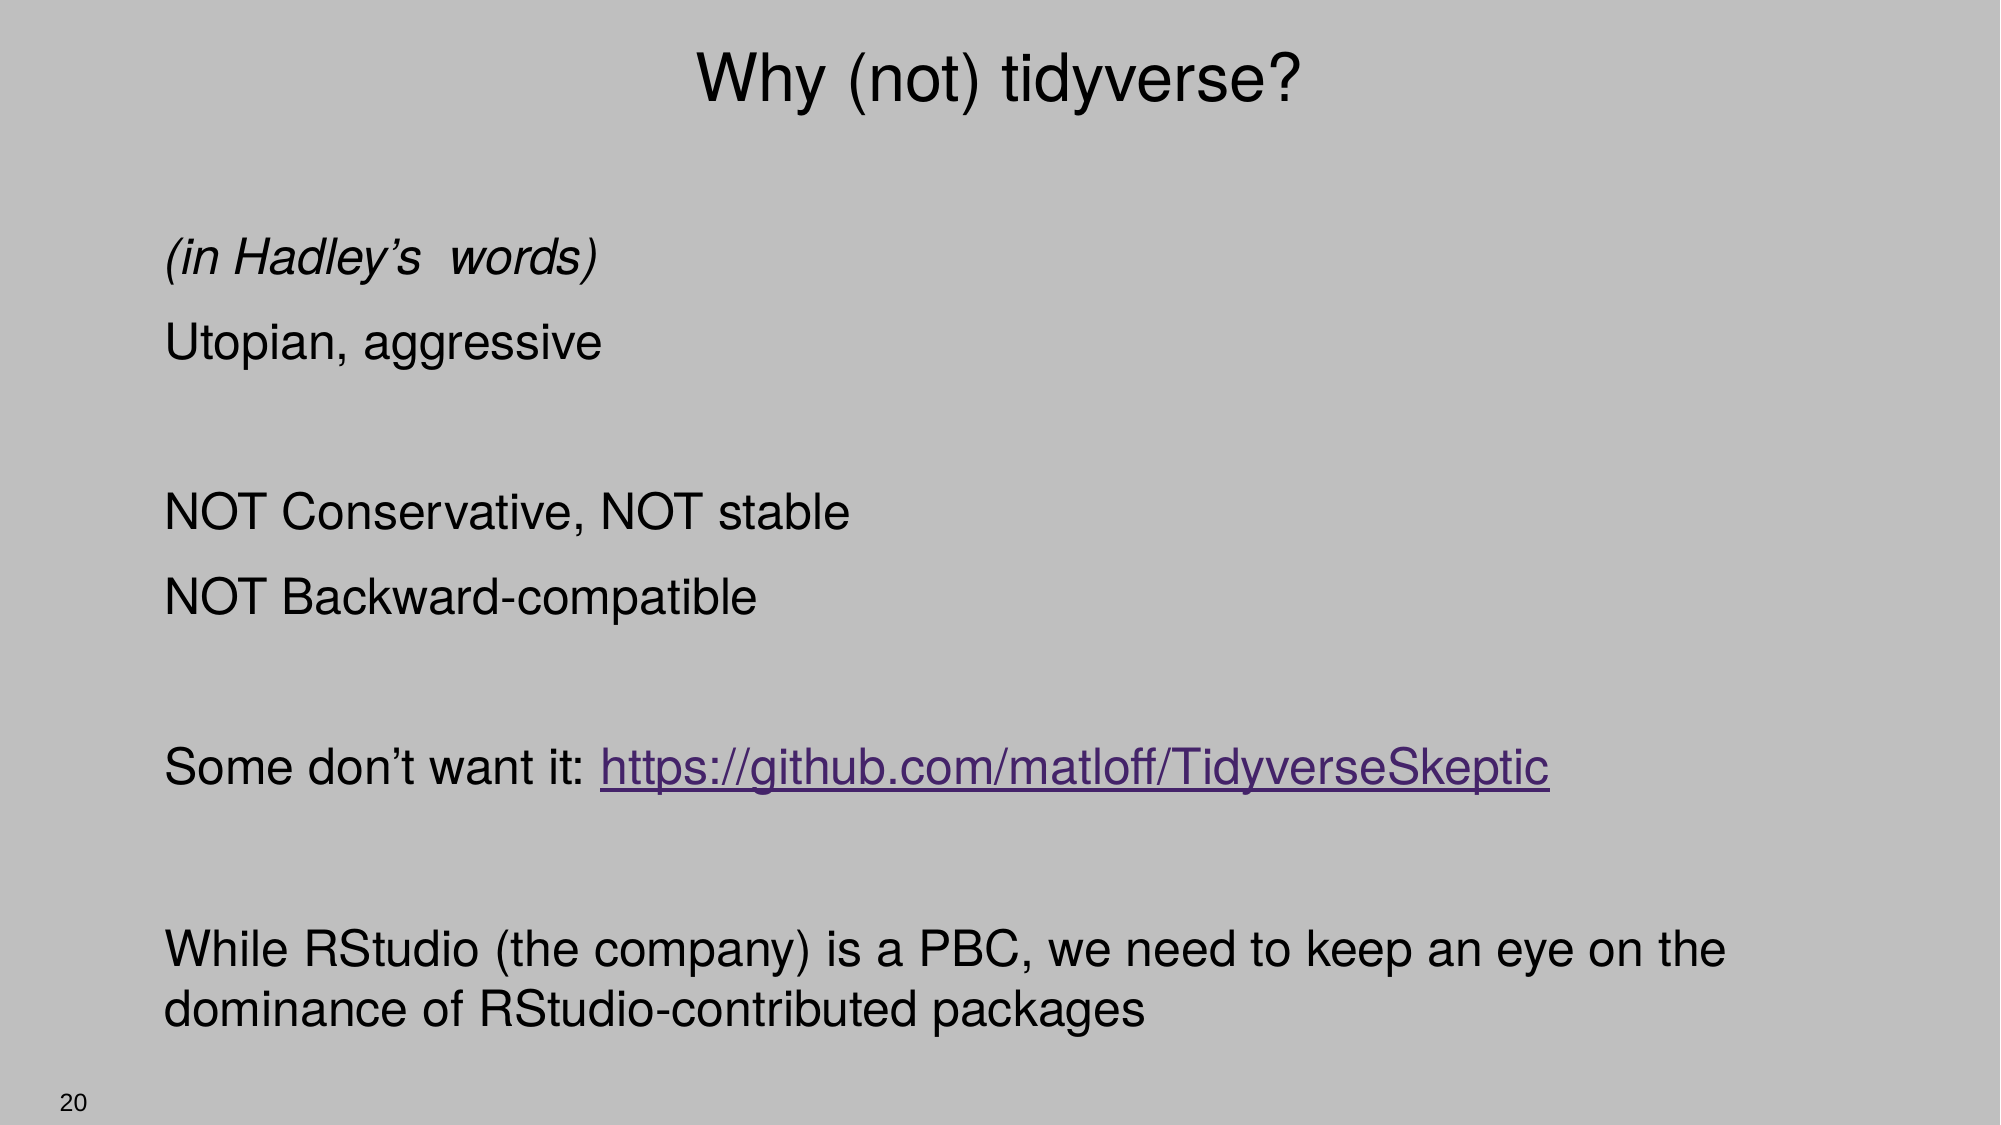

# Why (not) tidyverse?
(in Hadley’s  words)
Utopian, aggressive

NOT Conservative, NOT stable
NOT Backward-compatible

Some don’t want it: https://github.com/matloff/TidyverseSkeptic

While RStudio (the company) is a PBC, we need to keep an eye on the dominance of RStudio-contributed packages